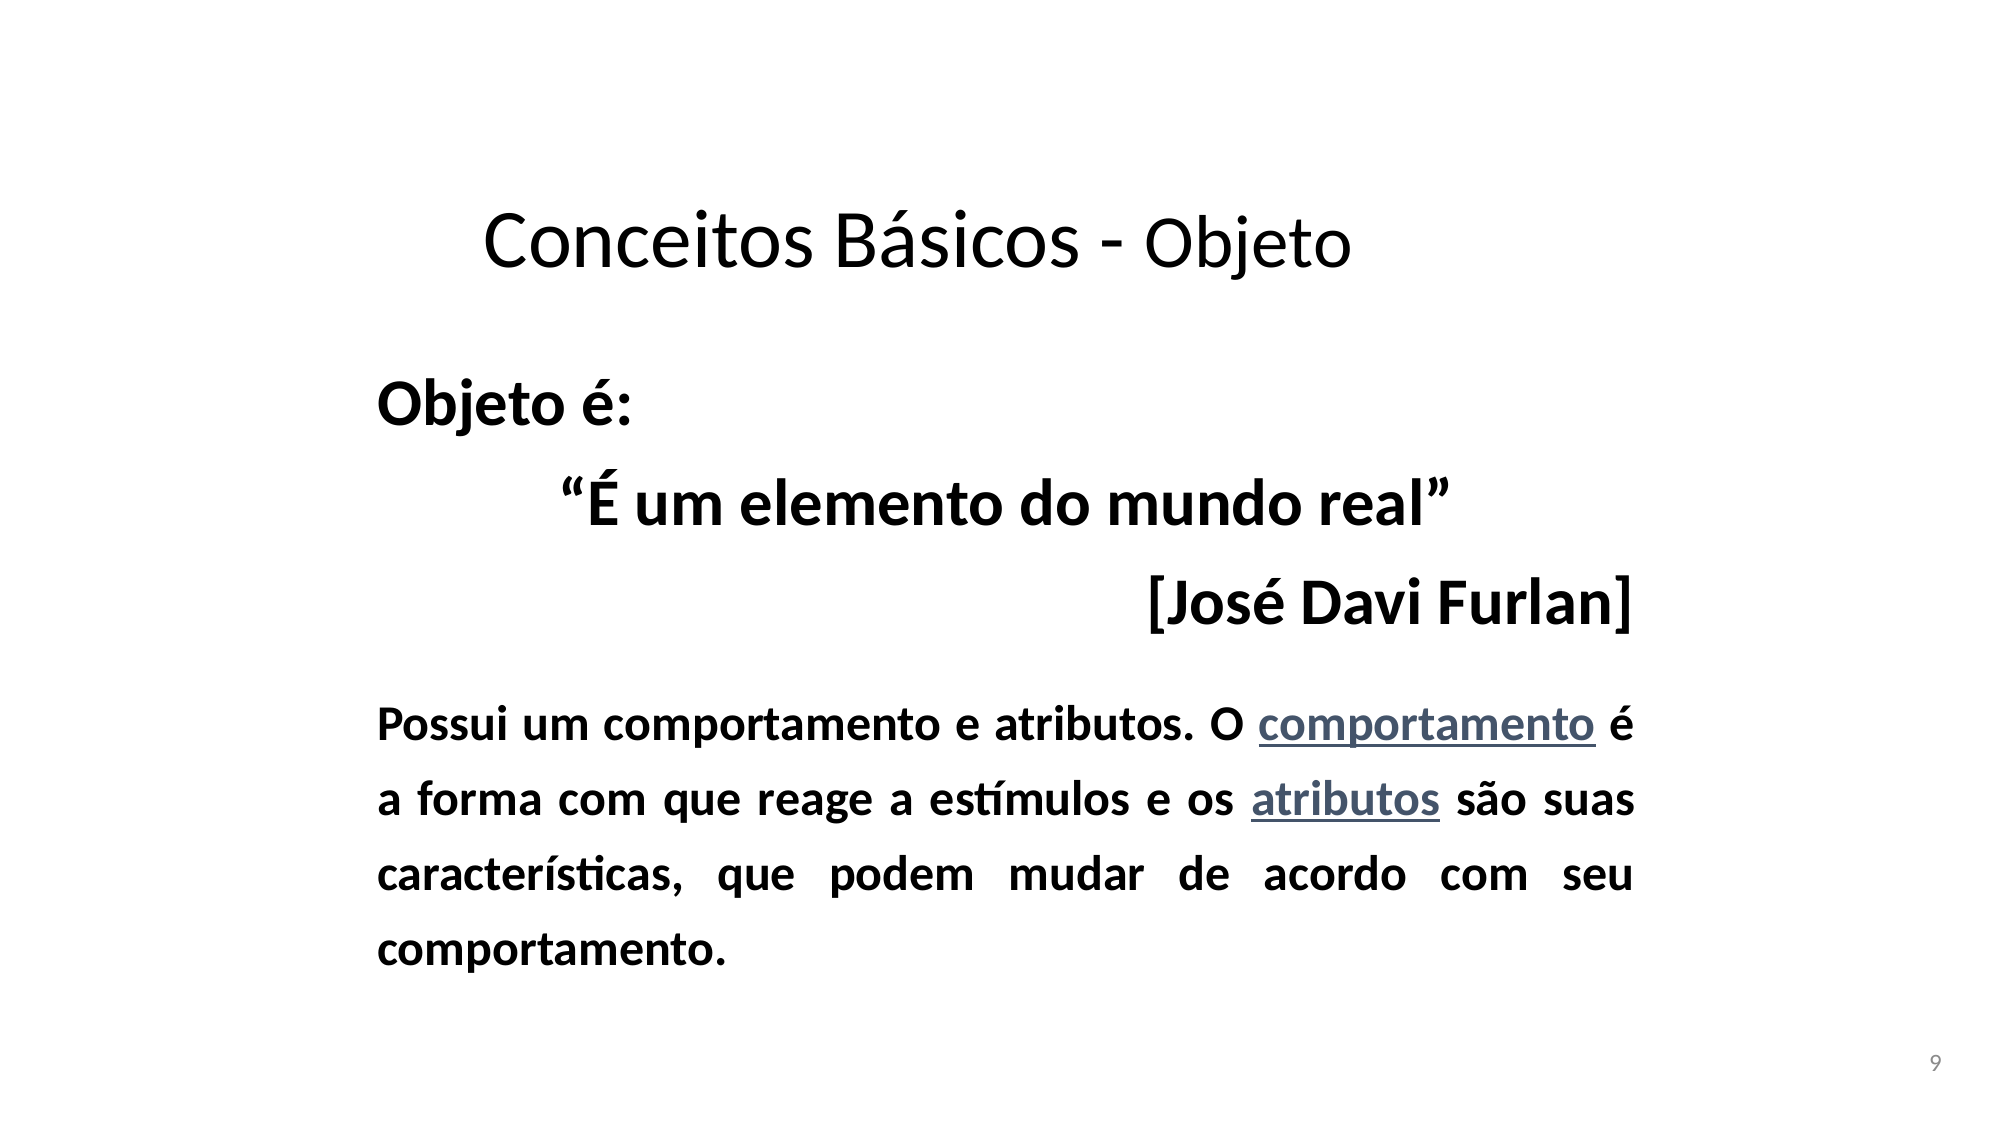

# Conceitos Básicos - Objeto
Objeto é:
“É um elemento do mundo real”
                             [José Davi Furlan]

Possui um comportamento e atributos. O comportamento é a forma com que reage a estímulos e os atributos são suas características, que podem mudar de acordo com seu comportamento.
9